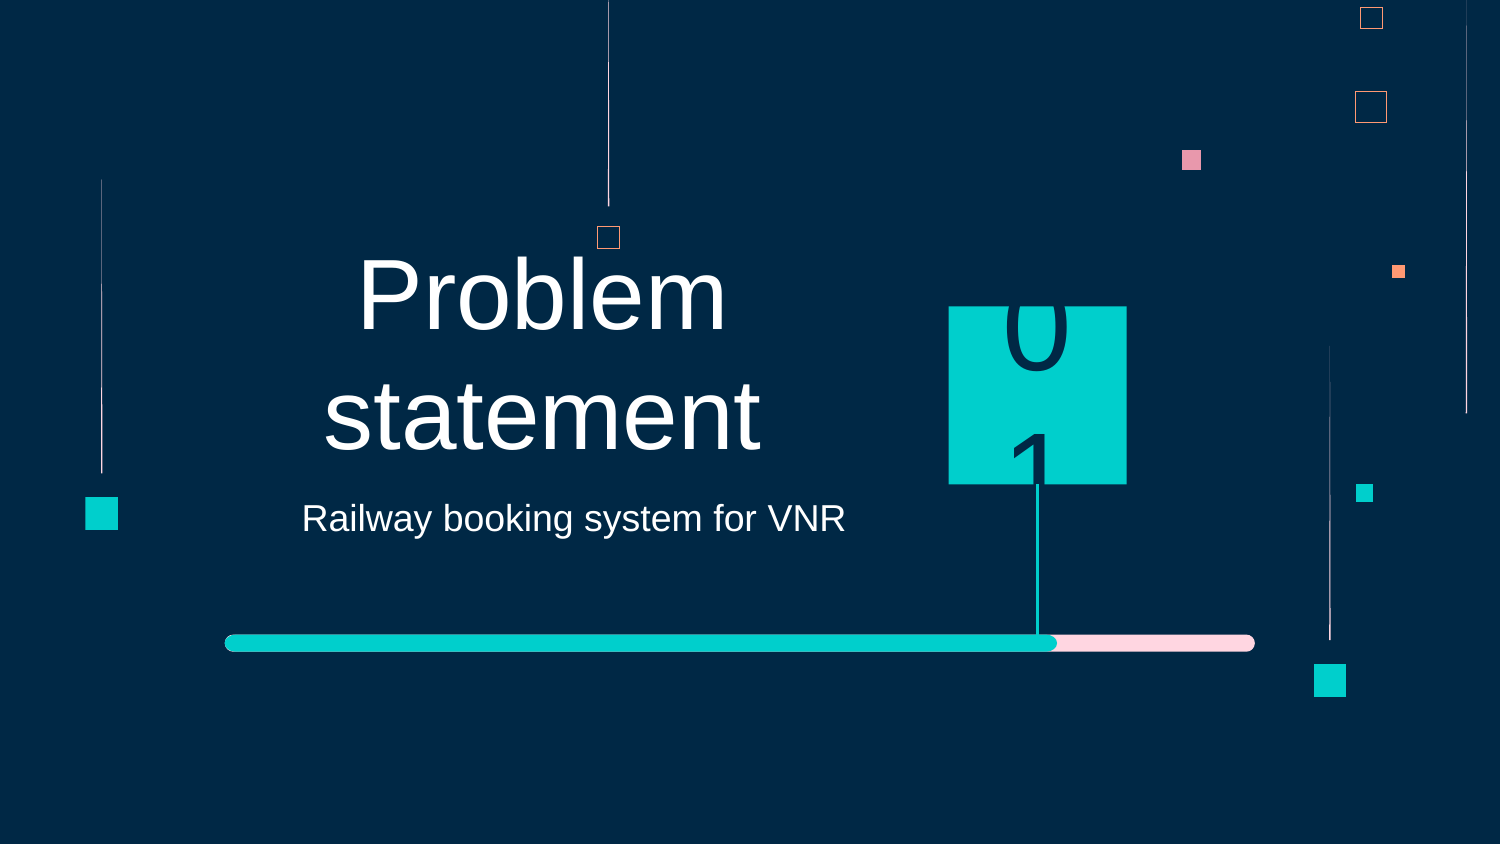

# Problem statement

01
Railway booking system for VNR